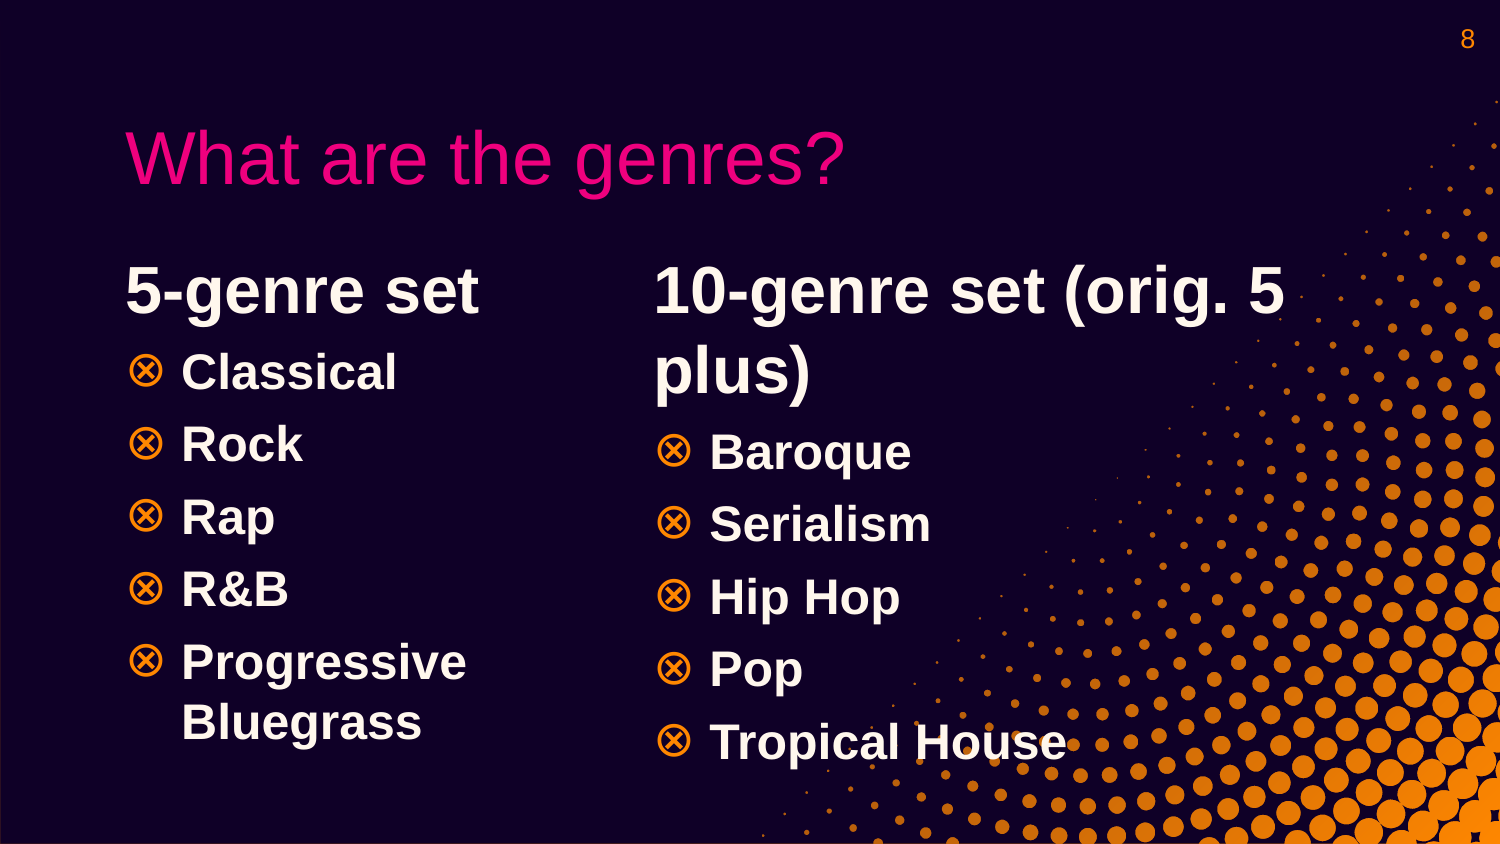

8
# What are the genres?
5-genre set
Classical
Rock
Rap
R&B
Progressive Bluegrass
10-genre set (orig. 5 plus)
Baroque
Serialism
Hip Hop
Pop
Tropical House